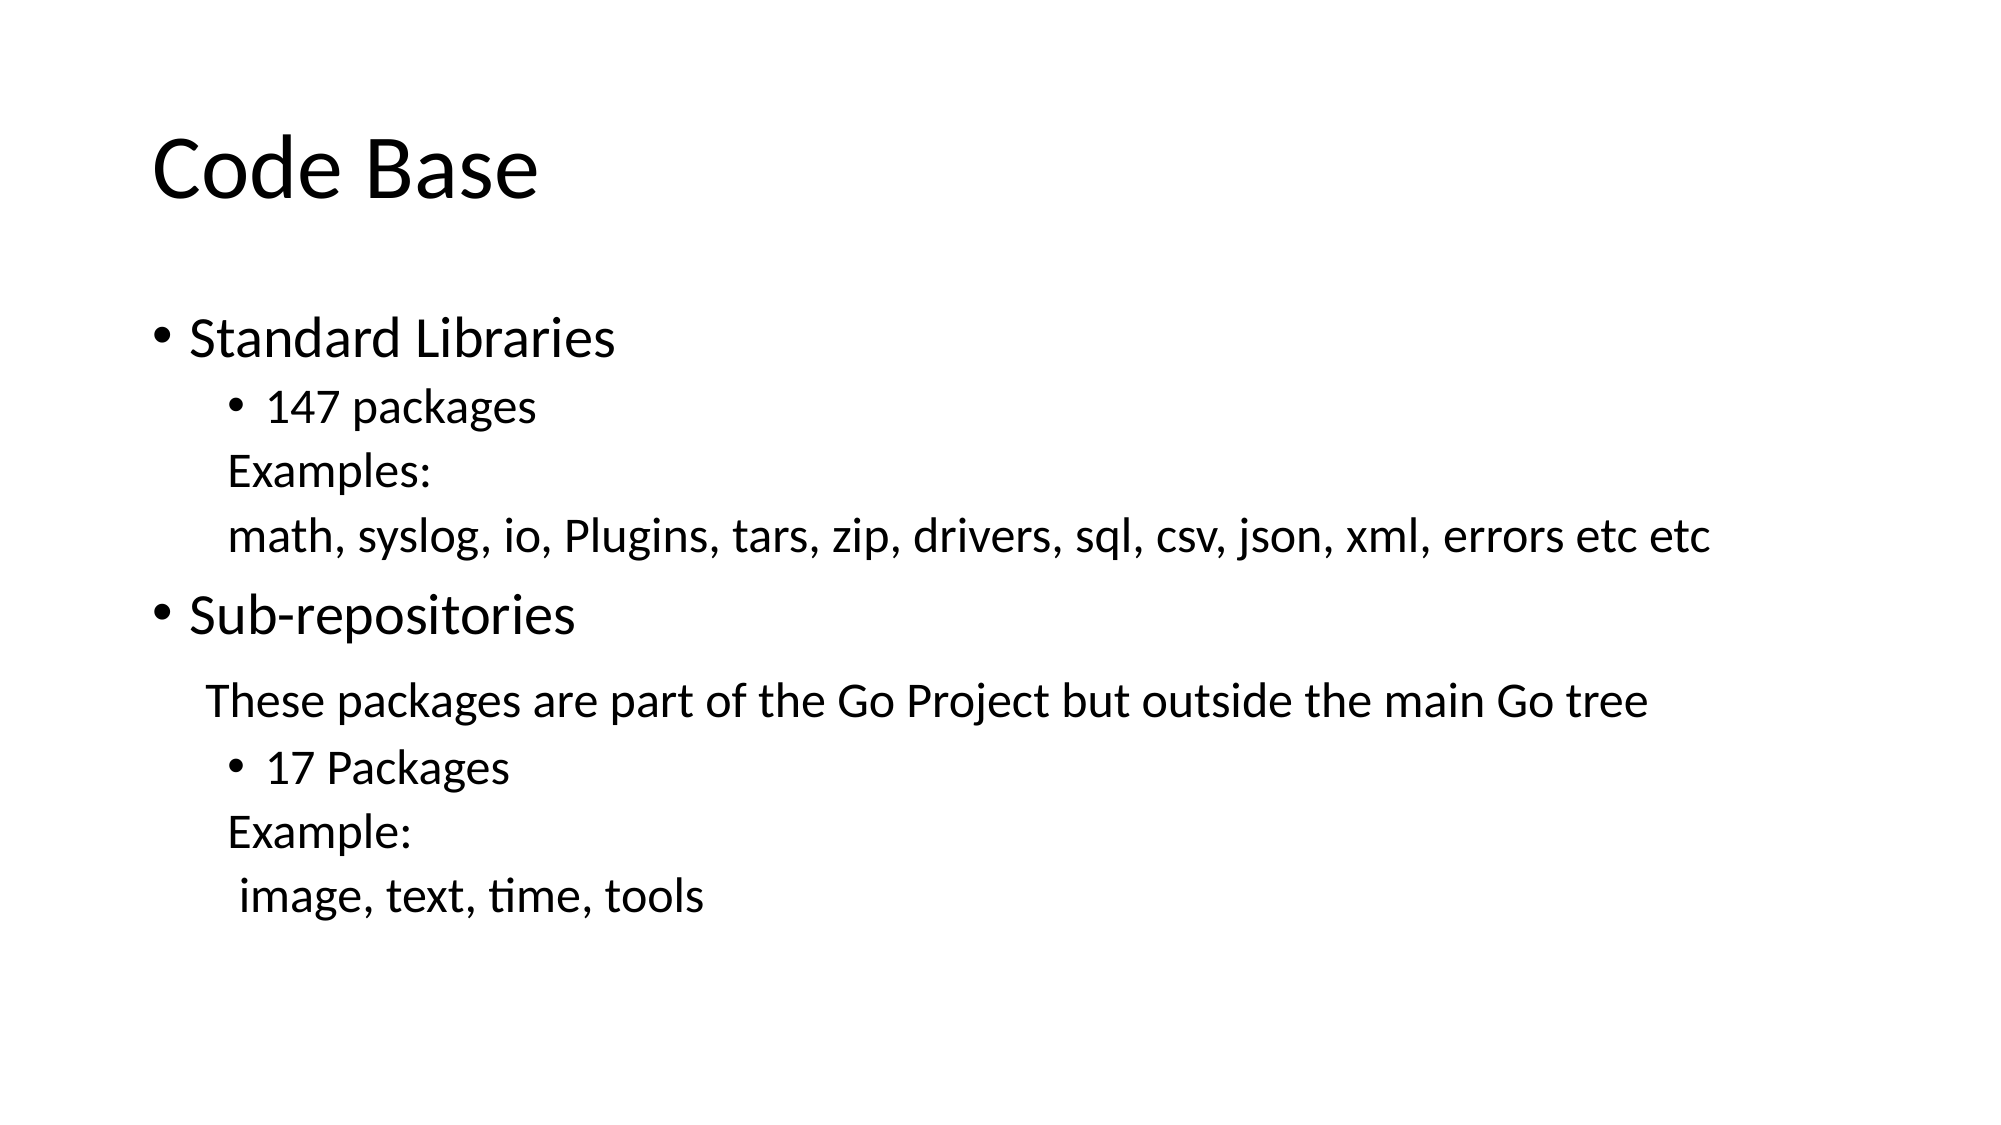

# Code Base
Standard Libraries
147 packages
Examples:
math, syslog, io, Plugins, tars, zip, drivers, sql, csv, json, xml, errors etc etc
Sub-repositories
    These packages are part of the Go Project but outside the main Go tree
17 Packages
Example:
 image, text, time, tools